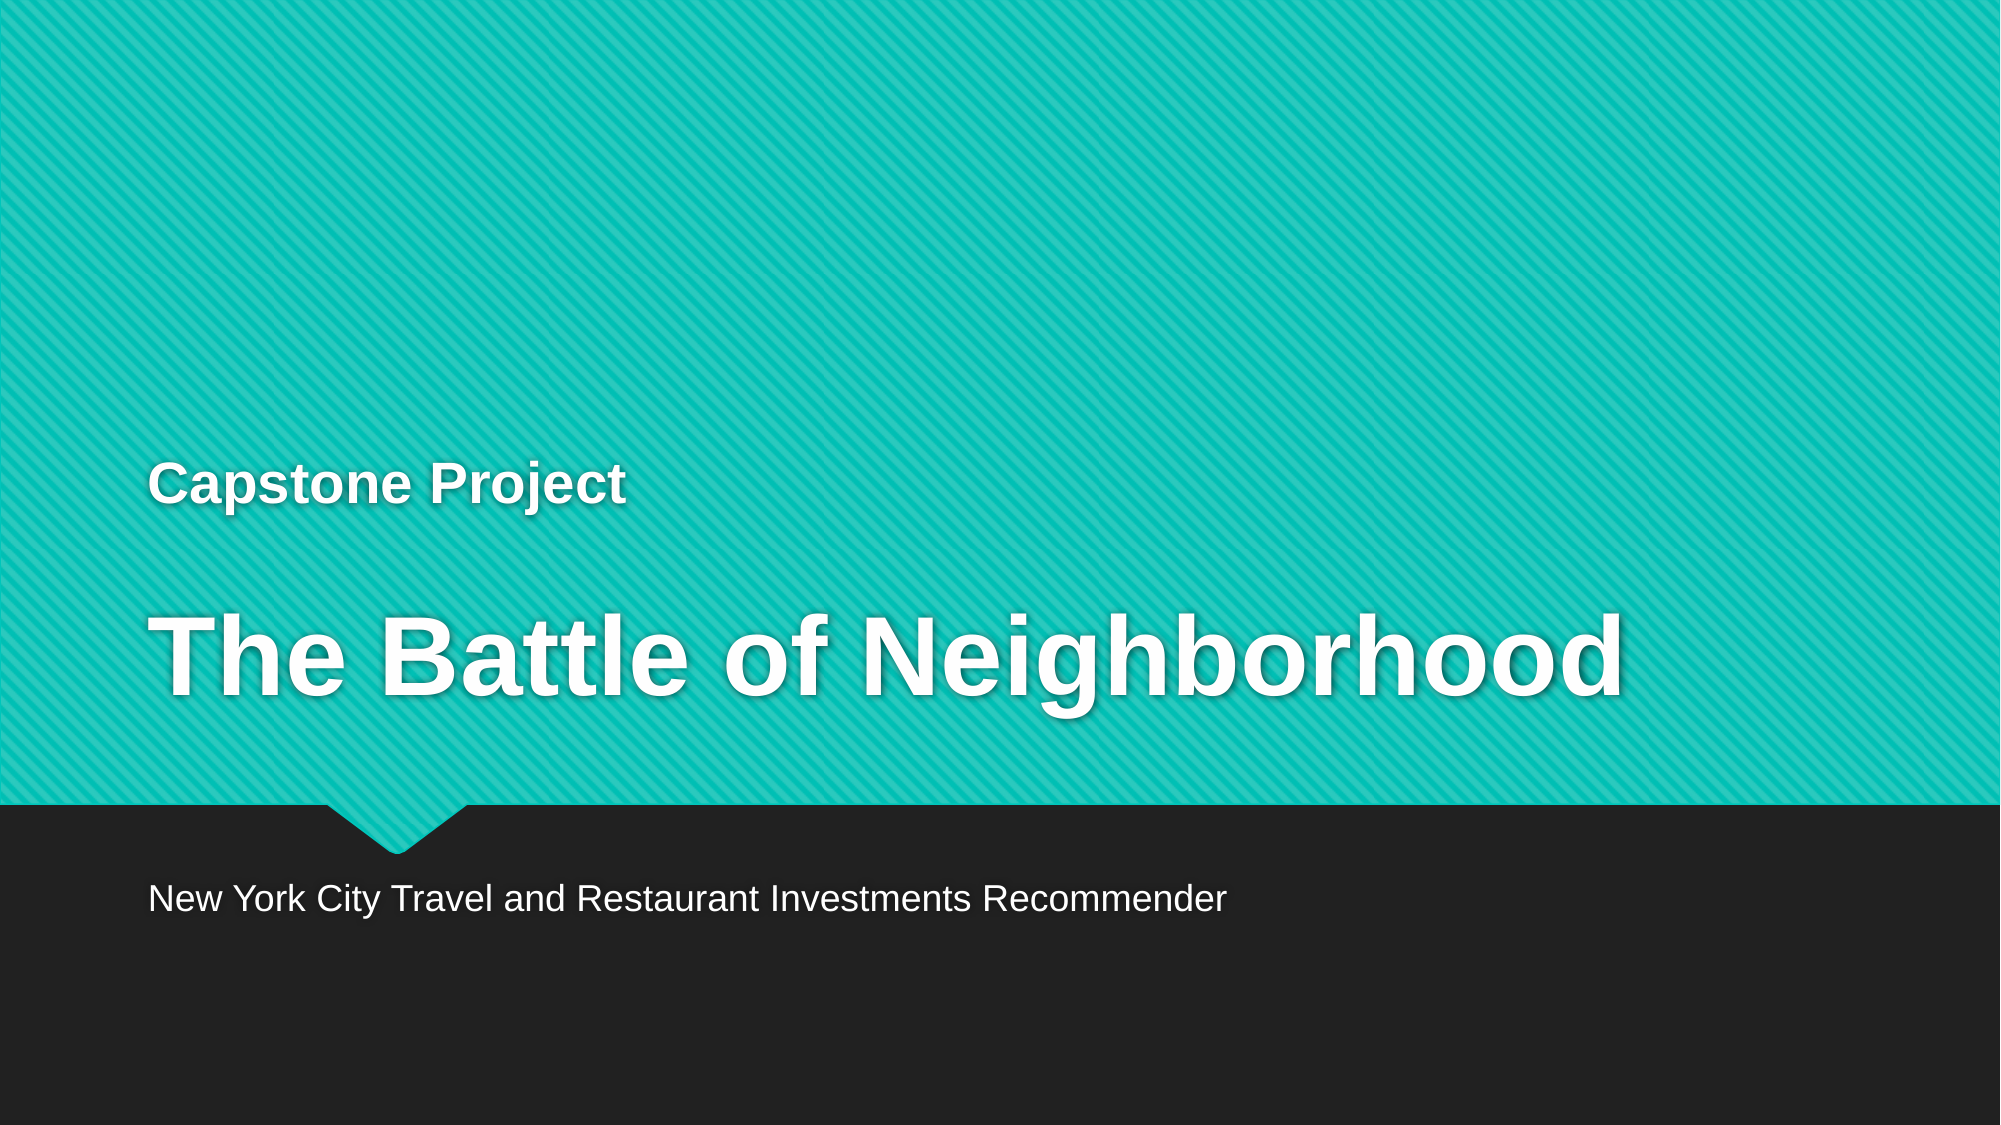

# Capstone Project The Battle of Neighborhood
New York City Travel and Restaurant Investments Recommender